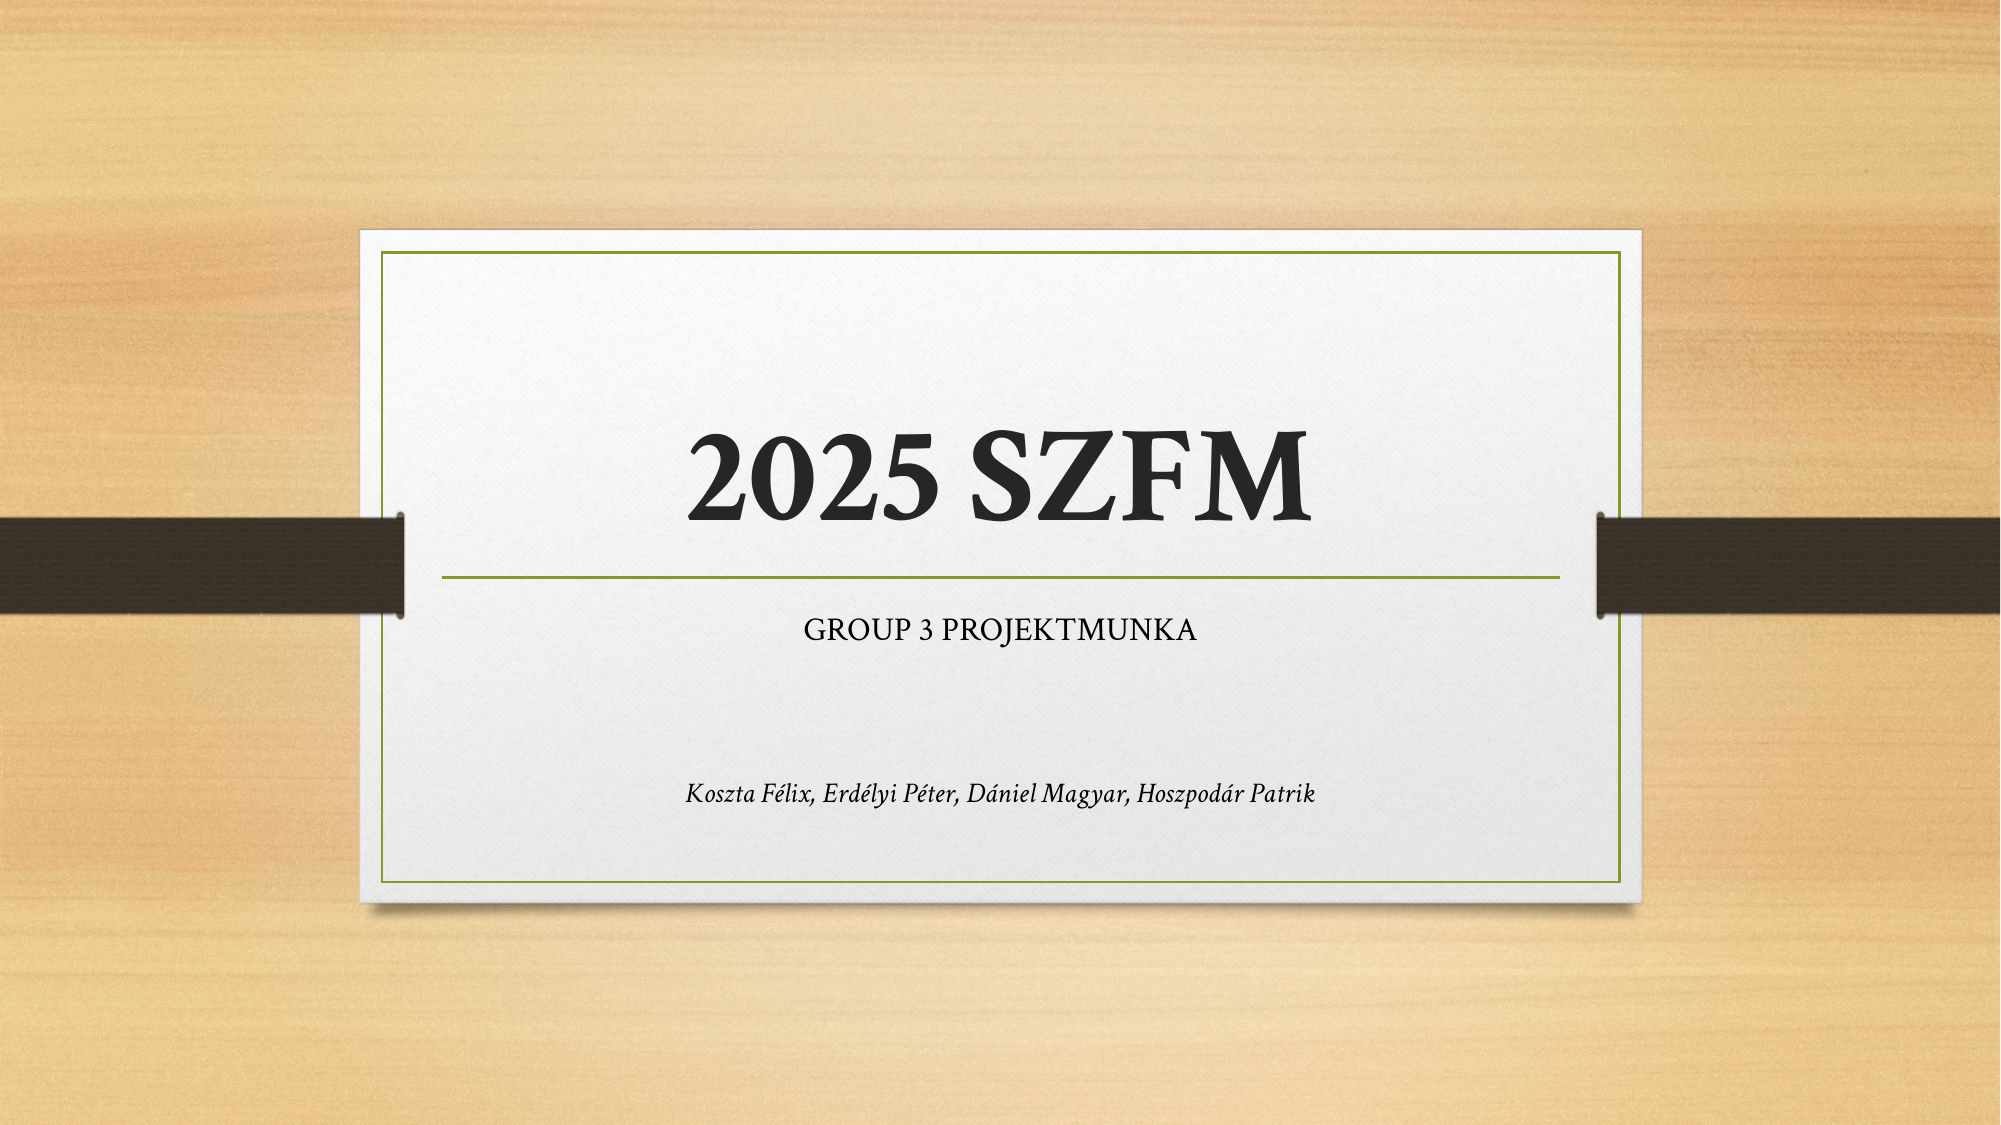

# 2025 SZFM
GROUP 3 PROJEKTMUNKA

Koszta Félix, Erdélyi Péter, Dániel Magyar, Hoszpodár Patrik